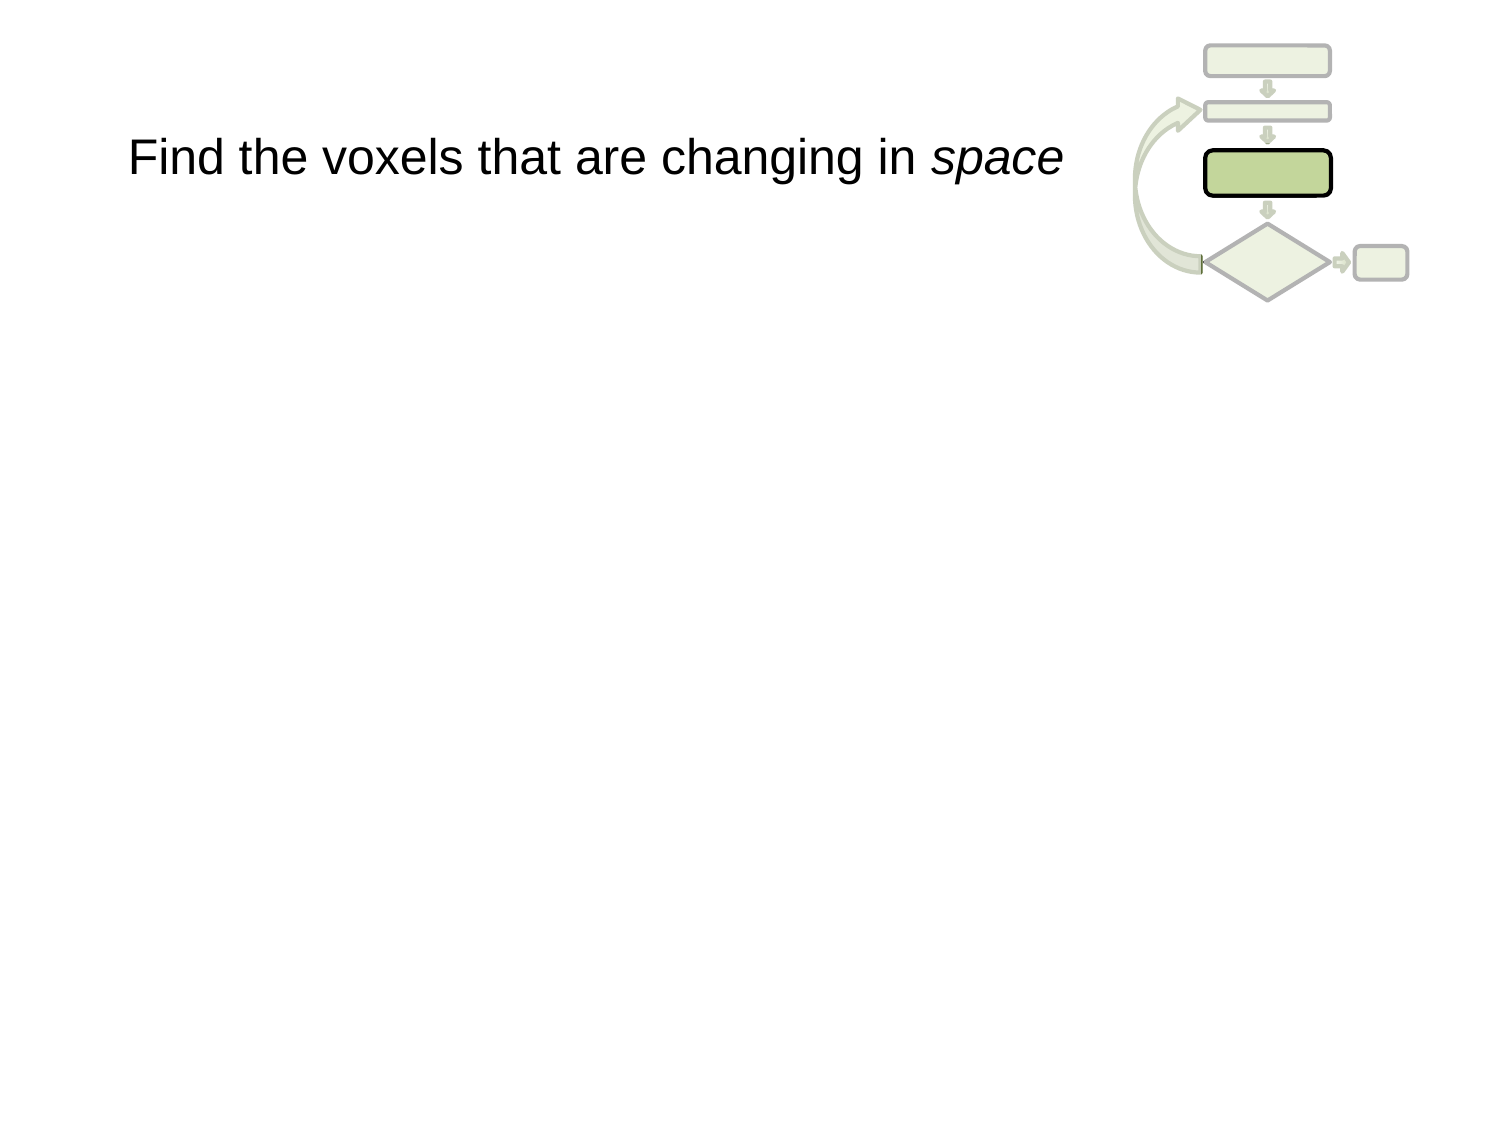

Find the voxels that are changing in space